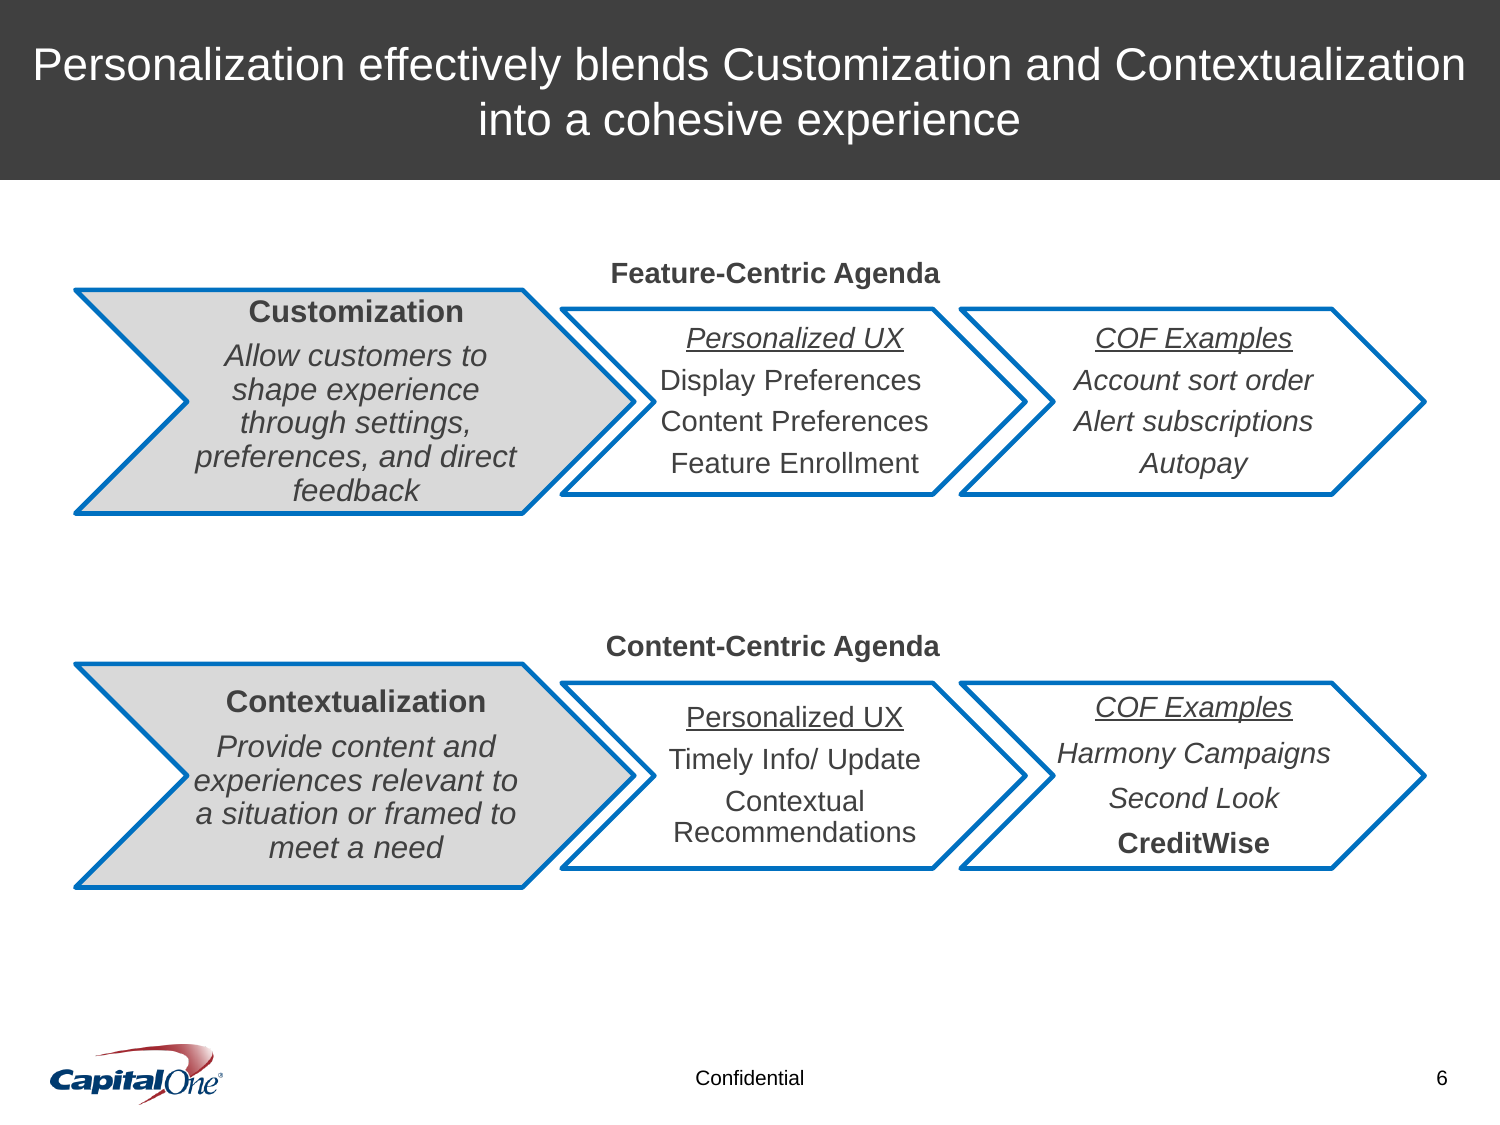

Personalization effectively blends Customization and Contextualization into a cohesive experience
Customization
Allow customers to shape experience through settings, preferences, and direct feedback
Personalized UX
Display Preferences
Content Preferences
Feature Enrollment
COF Examples
Account sort order
Alert subscriptions
Autopay
Contextualization
Provide content and experiences relevant to a situation or framed to meet a need
Personalized UX
Timely Info/ Update
Contextual Recommendations
COF Examples
Harmony Campaigns
Second Look
CreditWise
Feature-Centric Agenda
Content-Centric Agenda